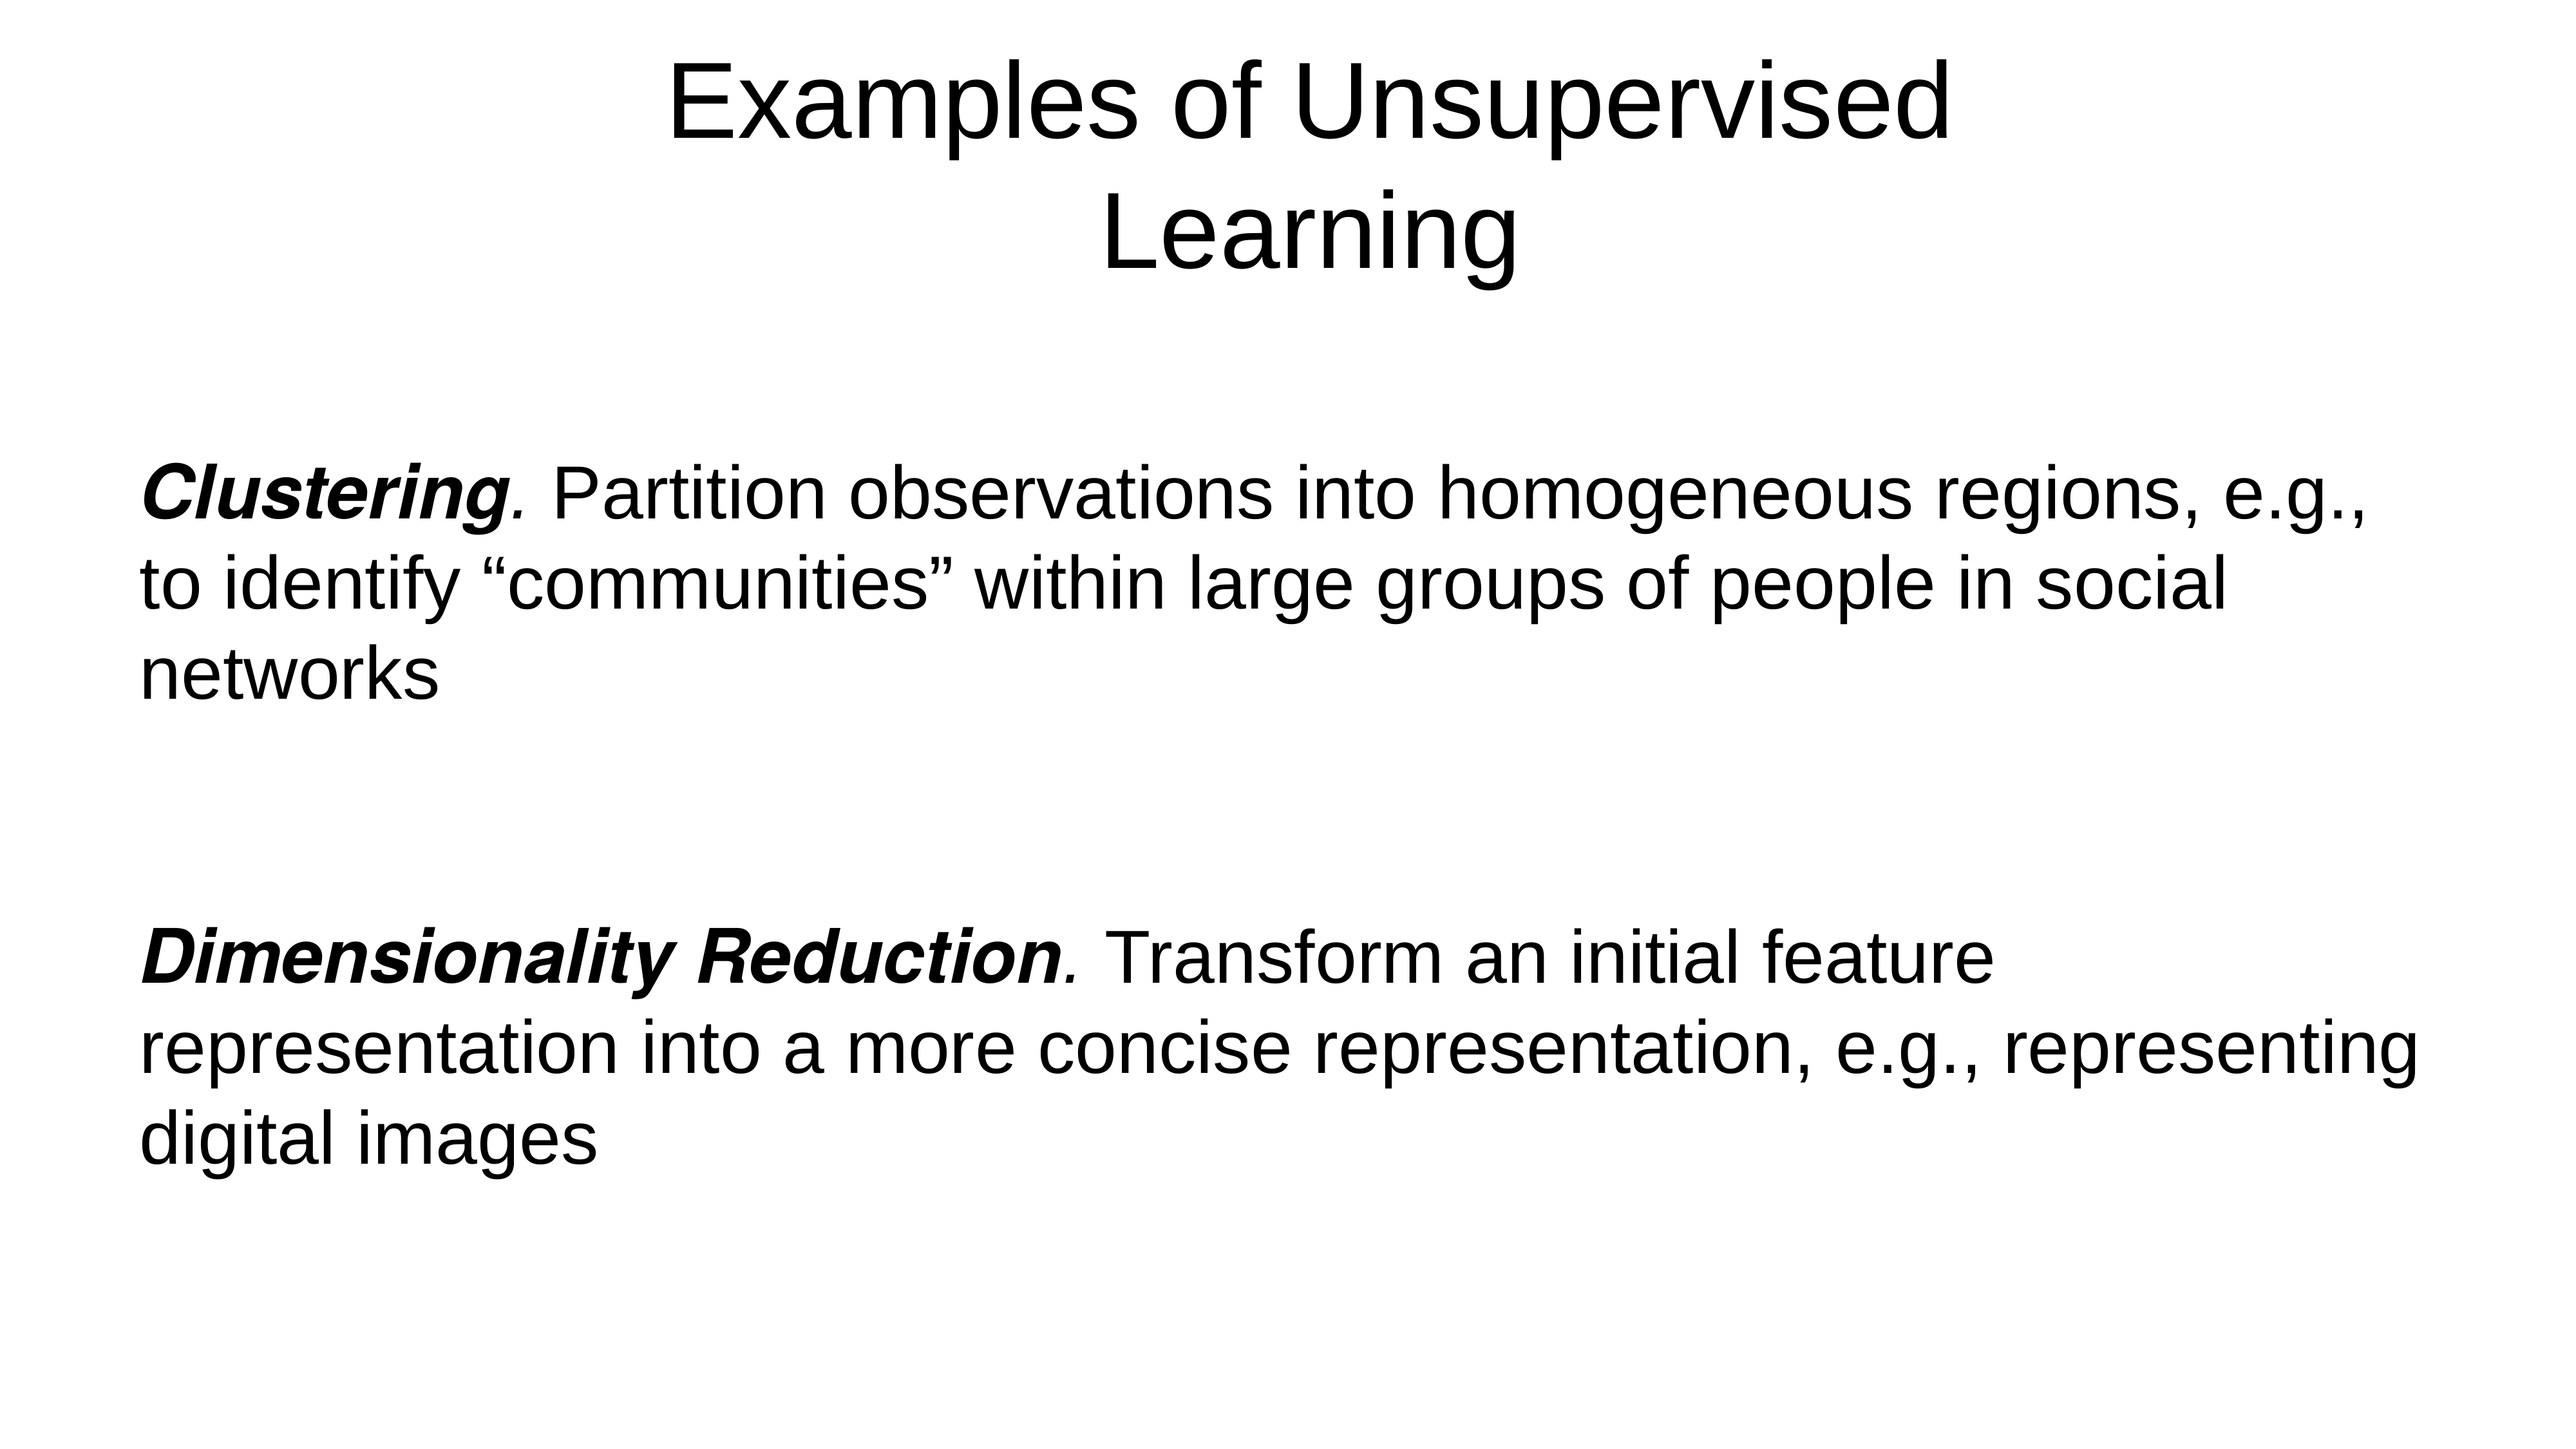

# Examples of Unsupervised Learning
Clustering. Partition observations into homogeneous regions, e.g., to identify “communities” within large groups of people in social networks

Dimensionality Reduction. Transform an initial feature representation into a more concise representation, e.g., representing digital images